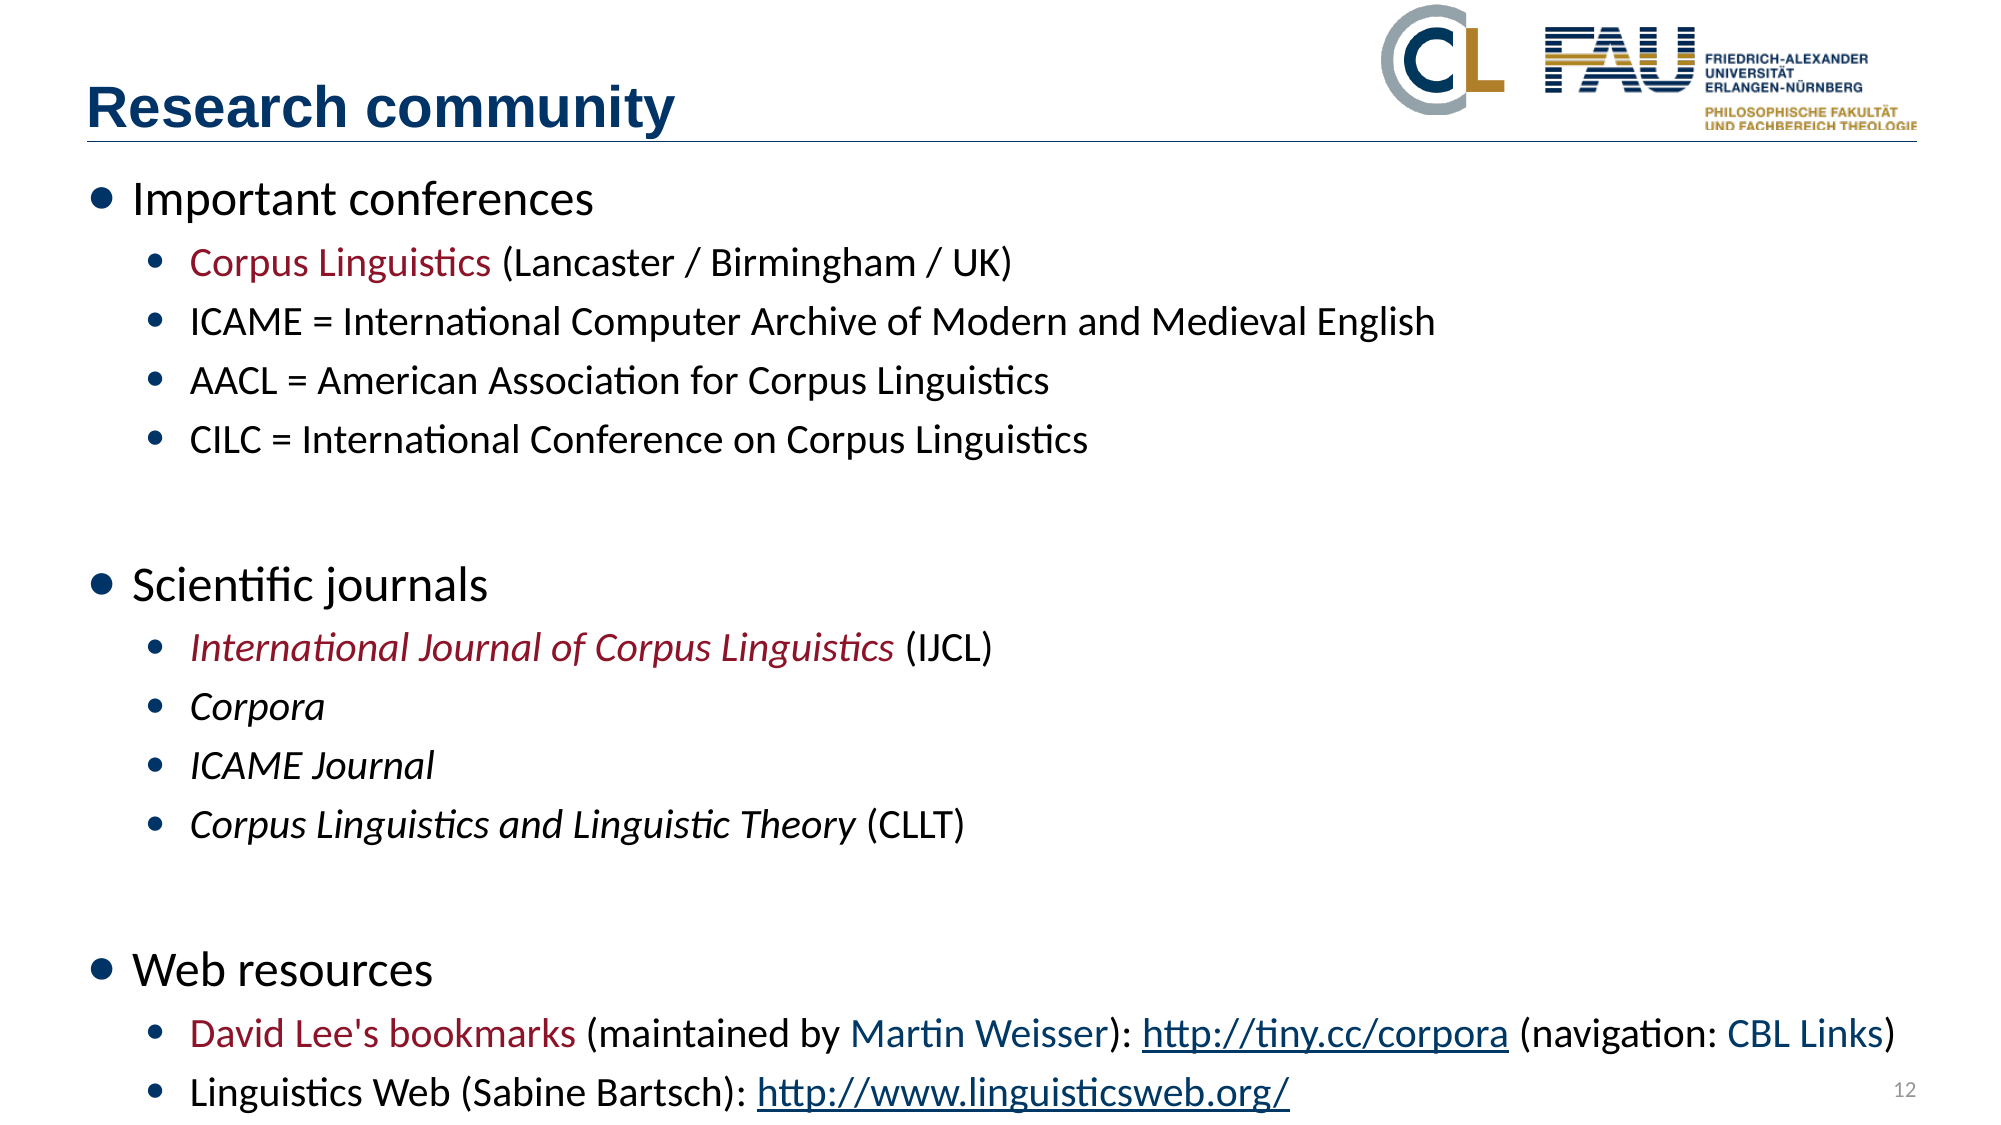

# Research community
Important conferences
Corpus Linguistics (Lancaster / Birmingham / UK)
ICAME = International Computer Archive of Modern and Medieval English
AACL = American Association for Corpus Linguistics
CILC = International Conference on Corpus Linguistics

Scientific journals
International Journal of Corpus Linguistics (IJCL)
Corpora
ICAME Journal
Corpus Linguistics and Linguistic Theory (CLLT)

Web resources
David Lee's bookmarks (maintained by Martin Weisser): http://tiny.cc/corpora (navigation: CBL Links)
Linguistics Web (Sabine Bartsch): http://www.linguisticsweb.org/
12